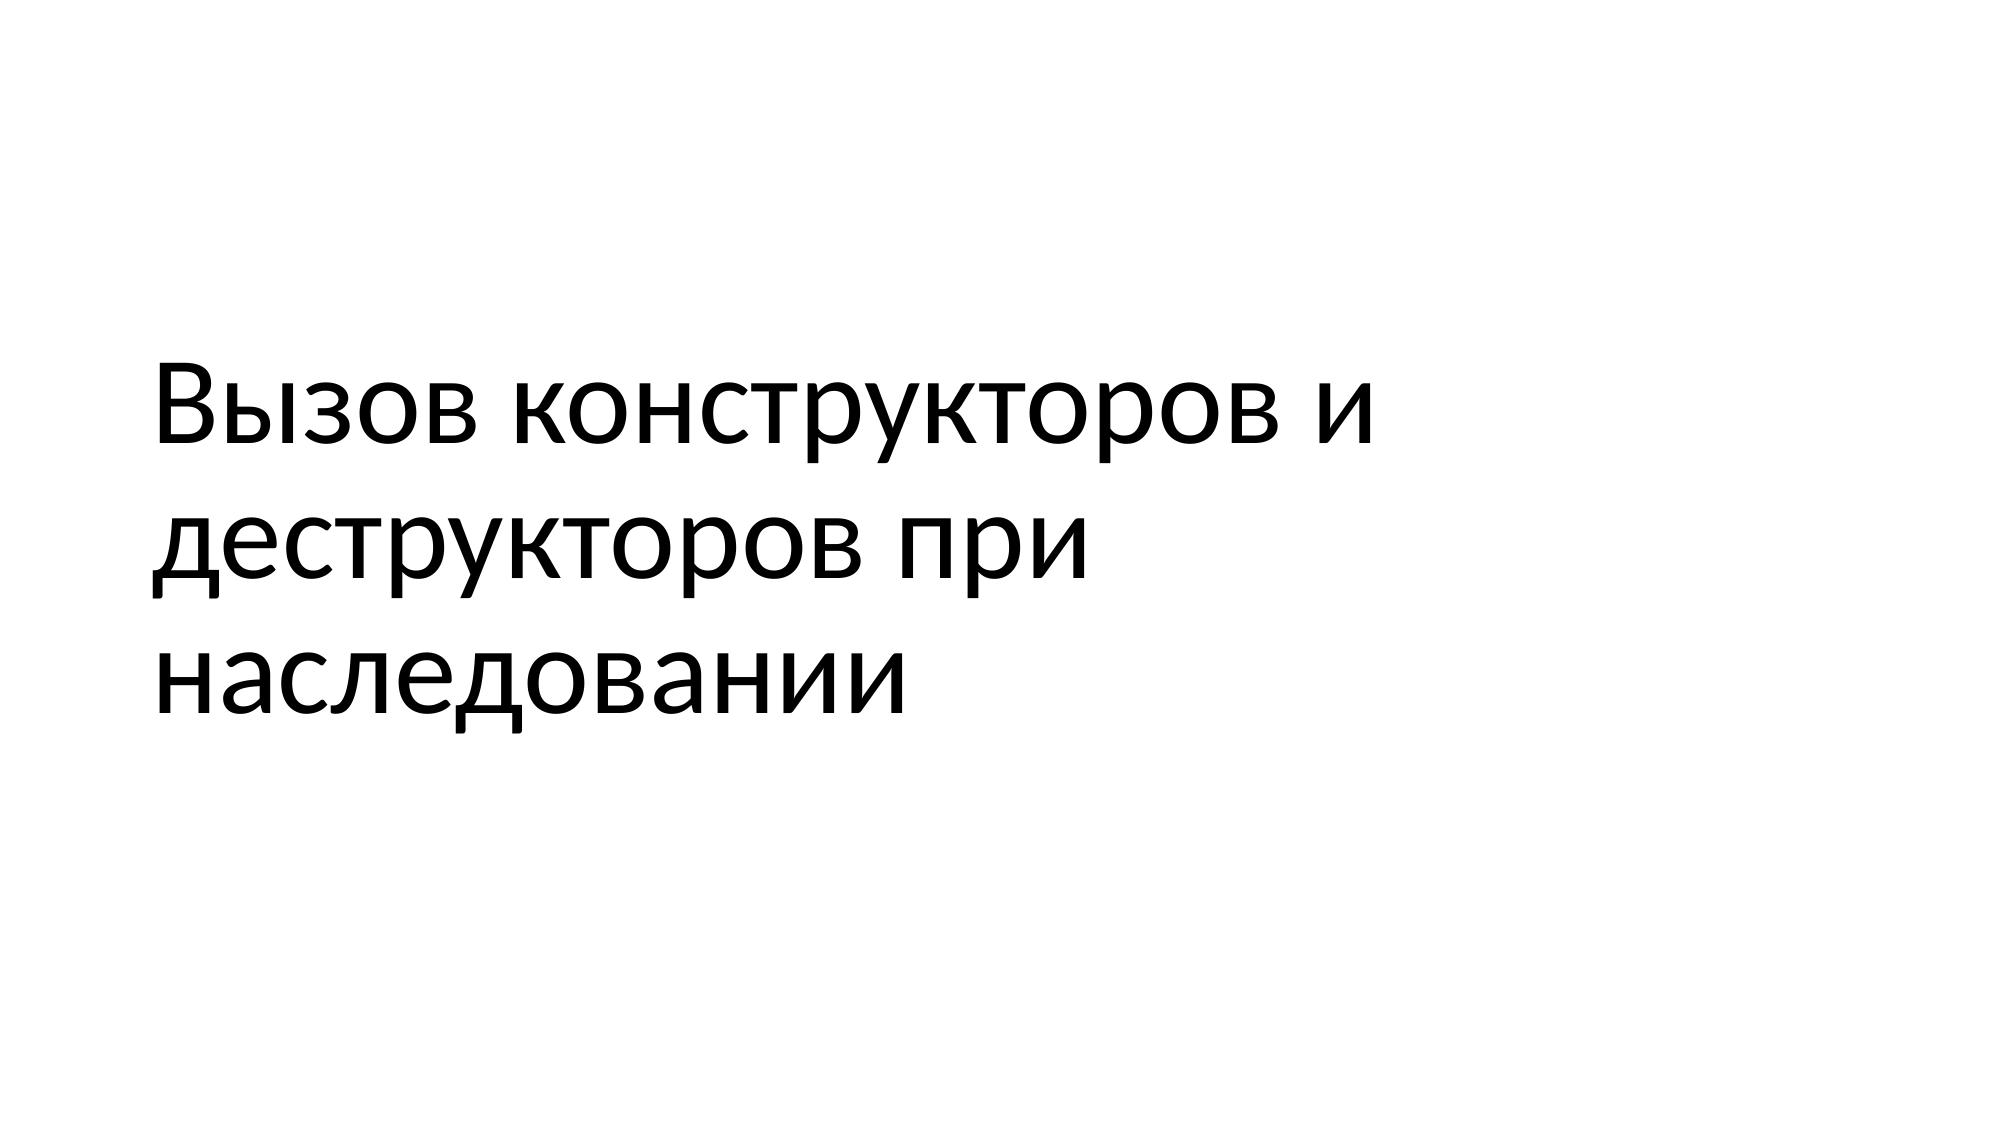

# Вызов конструкторов и деструкторов при наследовании